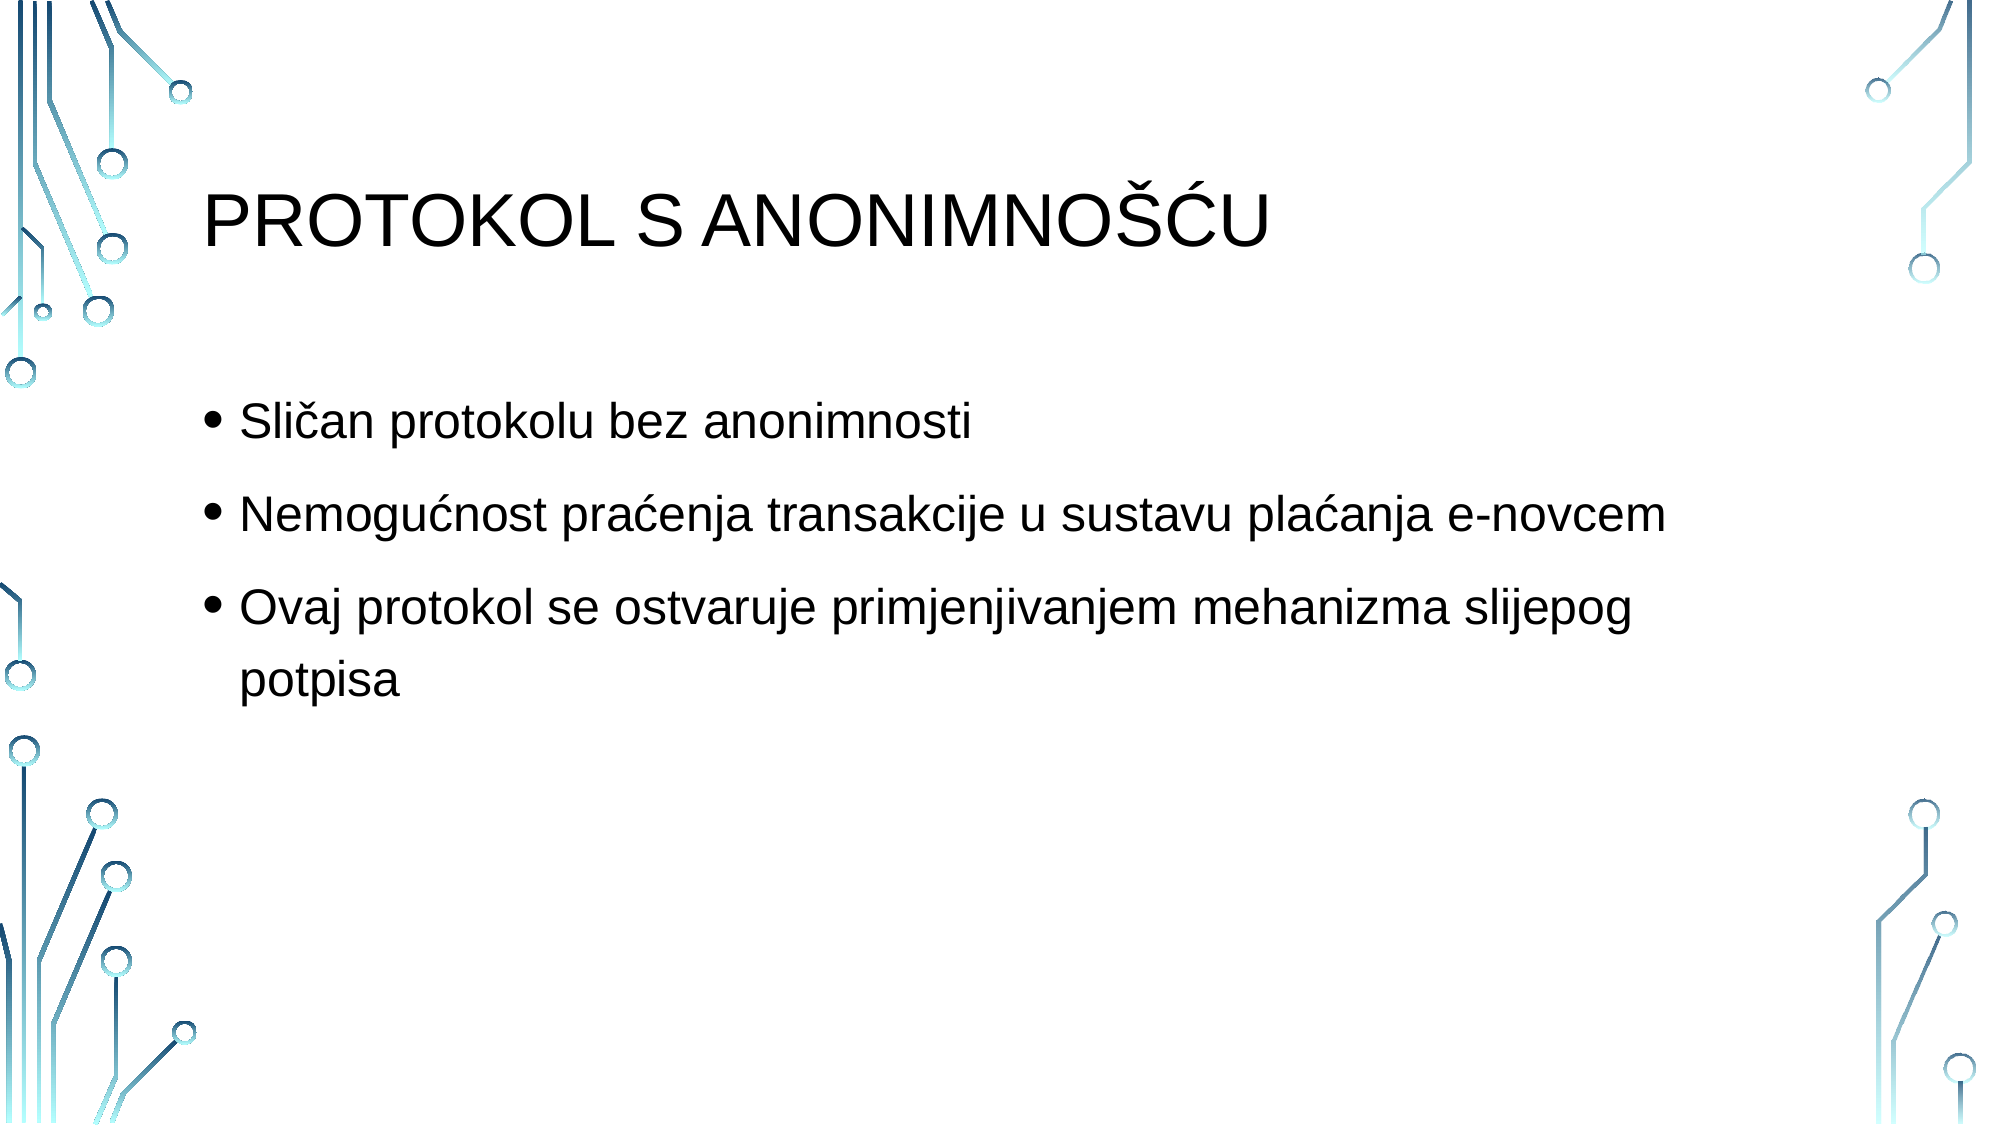

# Protokol s anonimnošću
Sličan protokolu bez anonimnosti
Nemogućnost praćenja transakcije u sustavu plaćanja e-novcem
Ovaj protokol se ostvaruje primjenjivanjem mehanizma slijepog potpisa